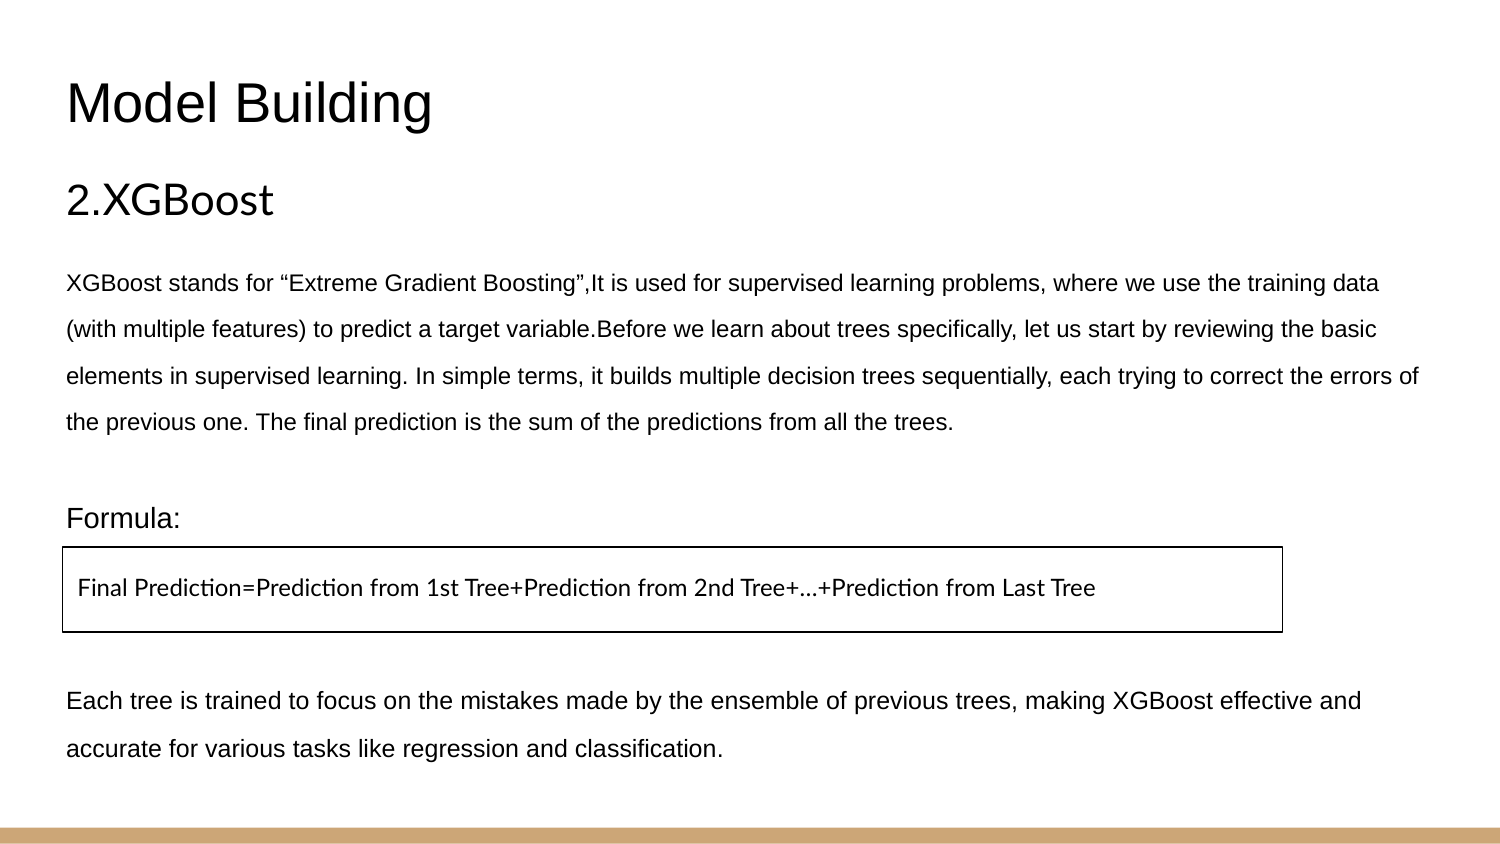

# Model Building
2.XGBoost
XGBoost stands for “Extreme Gradient Boosting”,It is used for supervised learning problems, where we use the training data (with multiple features) to predict a target variable.Before we learn about trees specifically, let us start by reviewing the basic elements in supervised learning. In simple terms, it builds multiple decision trees sequentially, each trying to correct the errors of the previous one. The final prediction is the sum of the predictions from all the trees.
Formula:
Final Prediction=Prediction from 1st Tree+Prediction from 2nd Tree+…+Prediction from Last Tree Final
Each tree is trained to focus on the mistakes made by the ensemble of previous trees, making XGBoost effective and accurate for various tasks like regression and classification.

Final Prediction=Prediction from 1st Tree+Prediction from 2nd Tree+…+Prediction from Last Tree